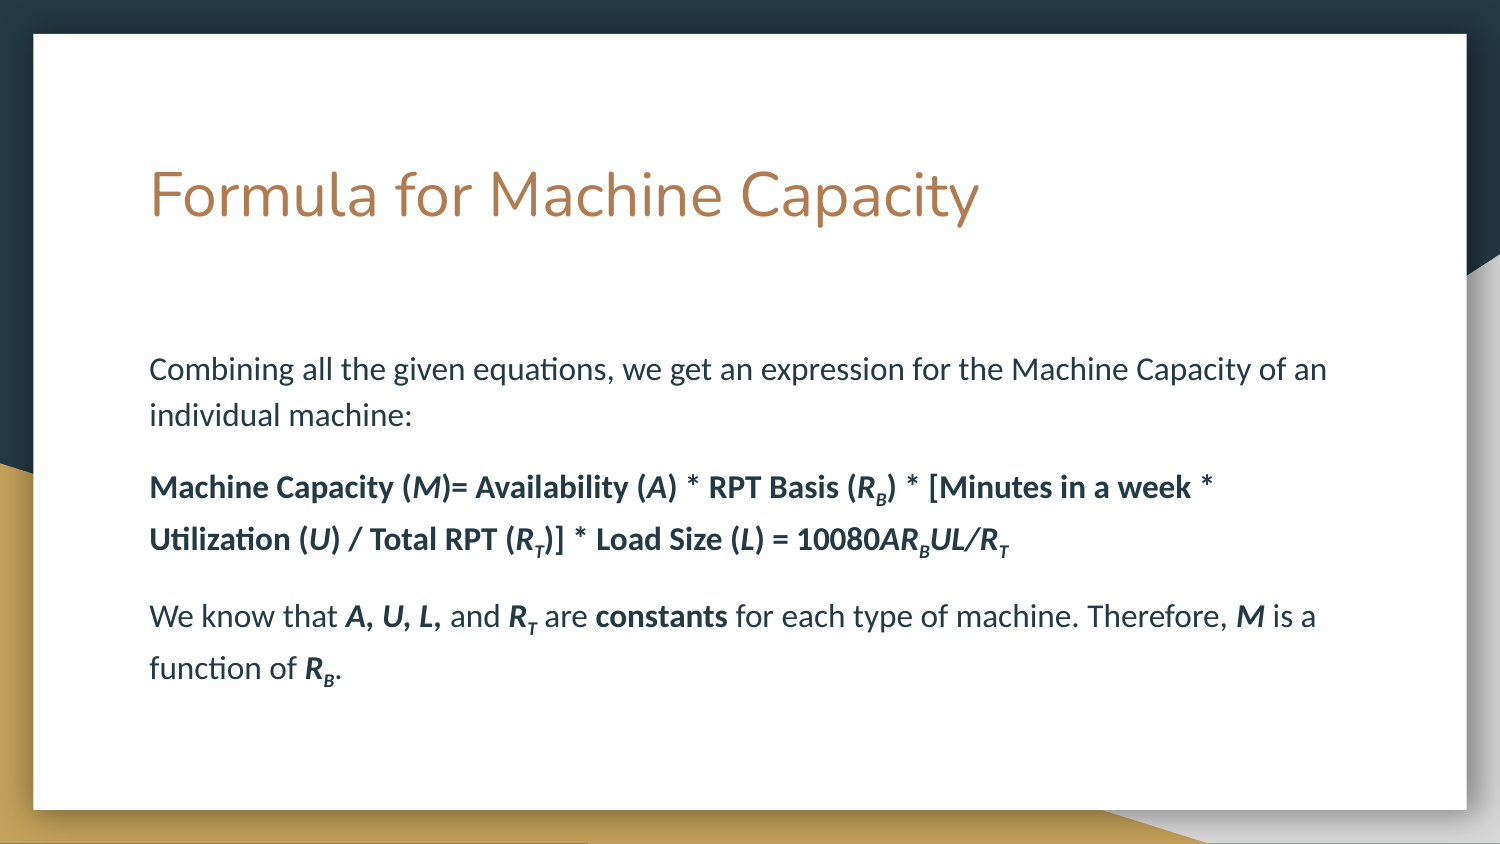

# Formula for Machine Capacity
Combining all the given equations, we get an expression for the Machine Capacity of an individual machine:
Machine Capacity (M)= Availability (A) * RPT Basis (RB) * [Minutes in a week * Utilization (U) / Total RPT (RT)] * Load Size (L) = 10080ARBUL/RT
We know that A, U, L, and RT are constants for each type of machine. Therefore, M is a function of RB.